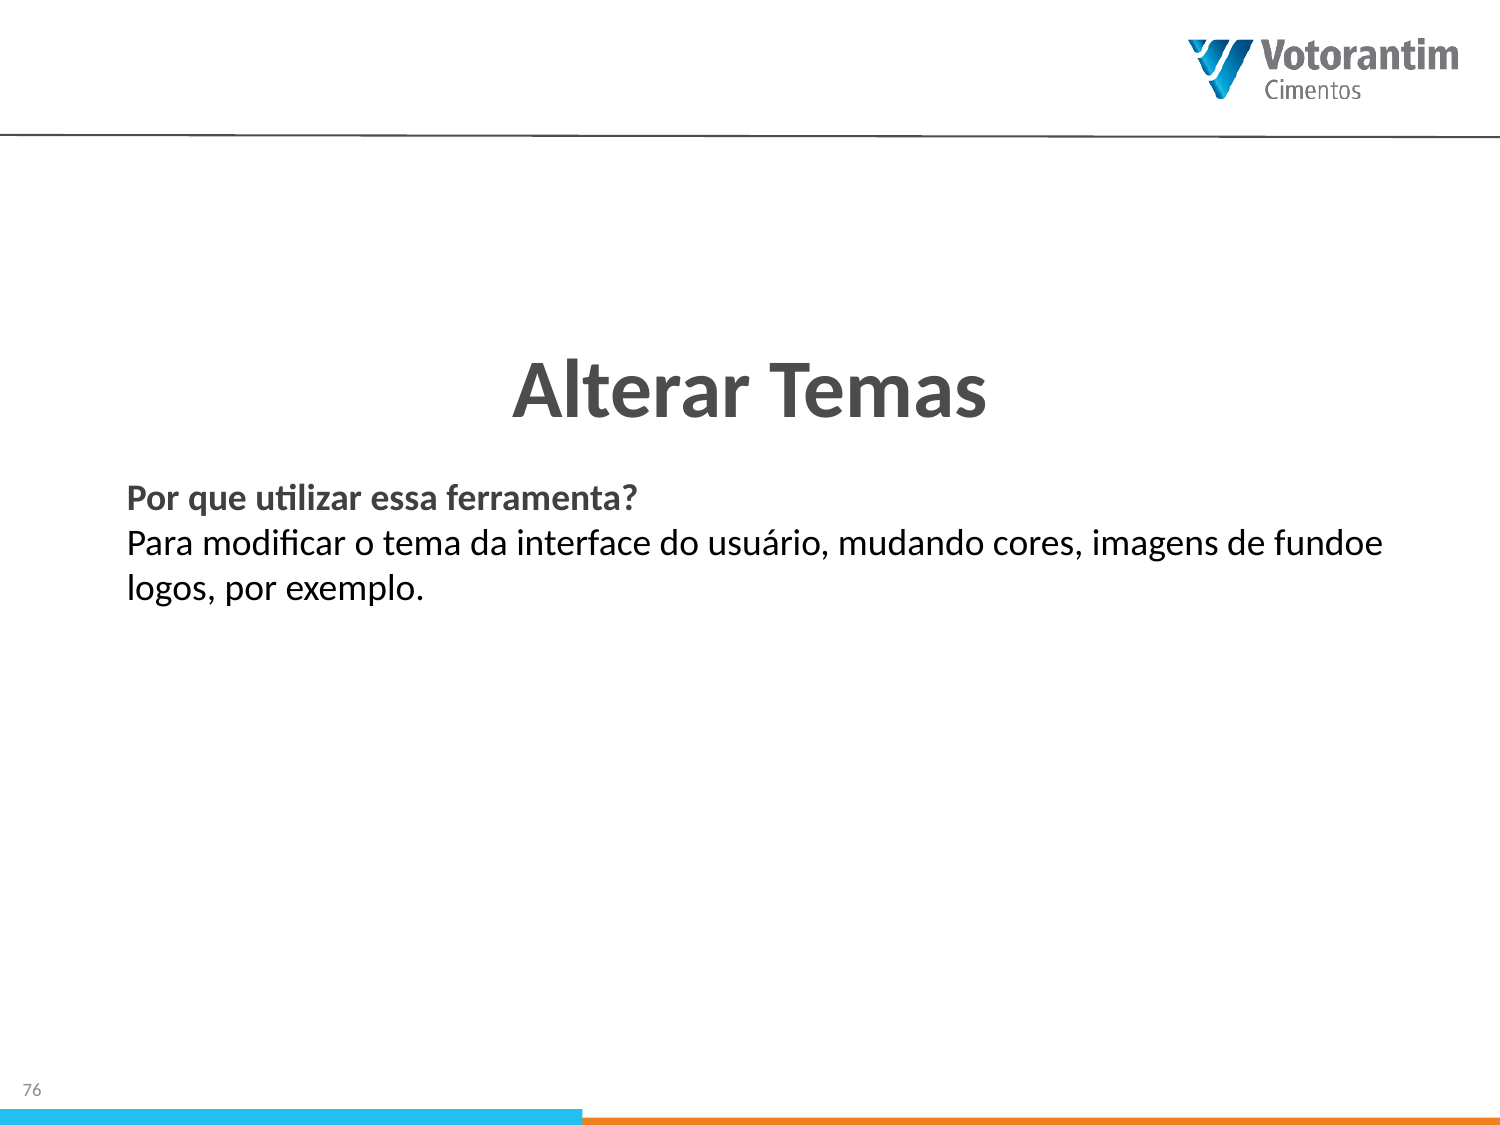

Alterar Temas
Por que utilizar essa ferramenta?
Para modificar o tema da interface do usuário, mudando cores, imagens de fundoe logos, por exemplo.